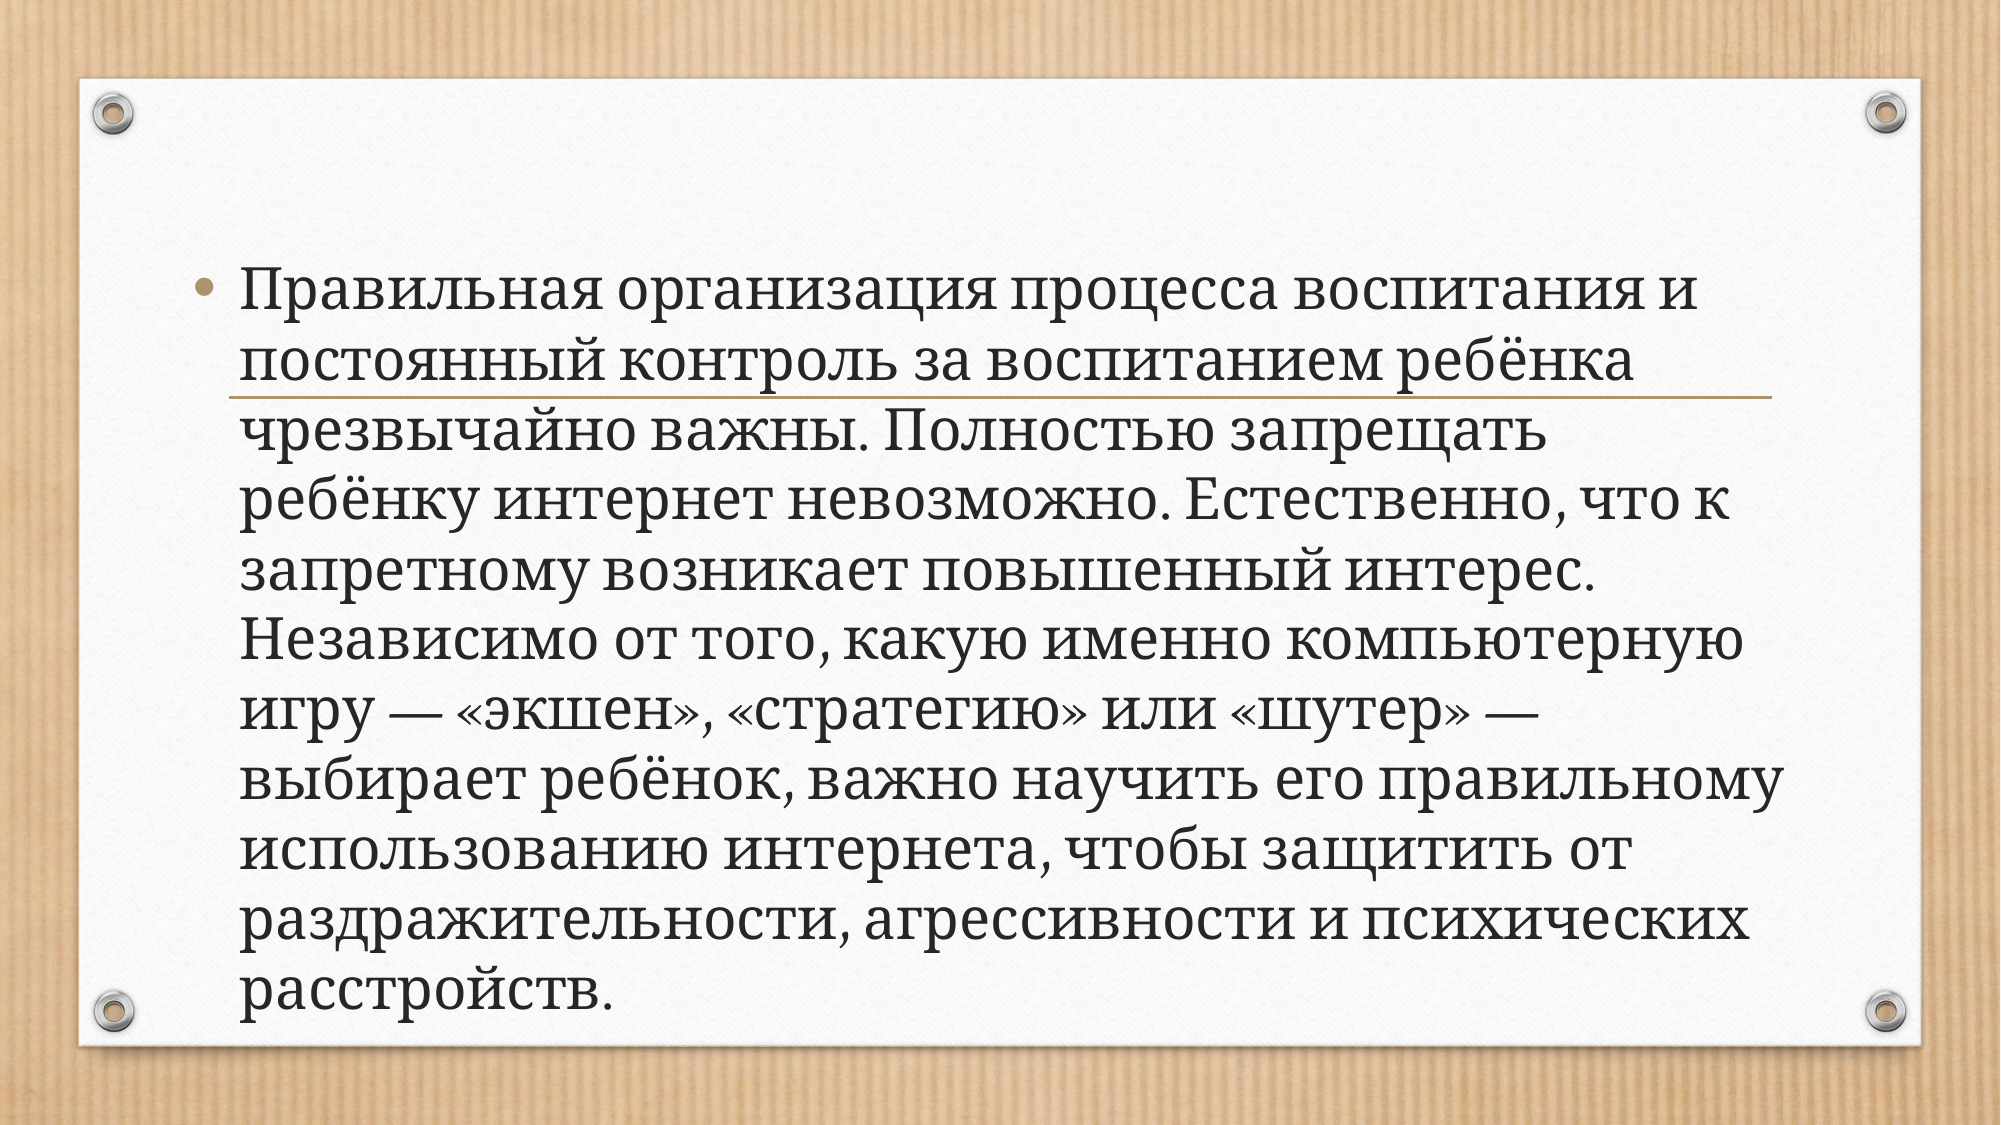

Правильная организация процесса воспитания и постоянный контроль за воспитанием ребёнка чрезвычайно важны. Полностью запрещать ребёнку интернет невозможно. Естественно, что к запретному возникает повышенный интерес. Независимо от того, какую именно компьютерную игру — «экшен», «стратегию» или «шутер» — выбирает ребёнок, важно научить его правильному использованию интернета, чтобы защитить от раздражительности, агрессивности и психических расстройств.